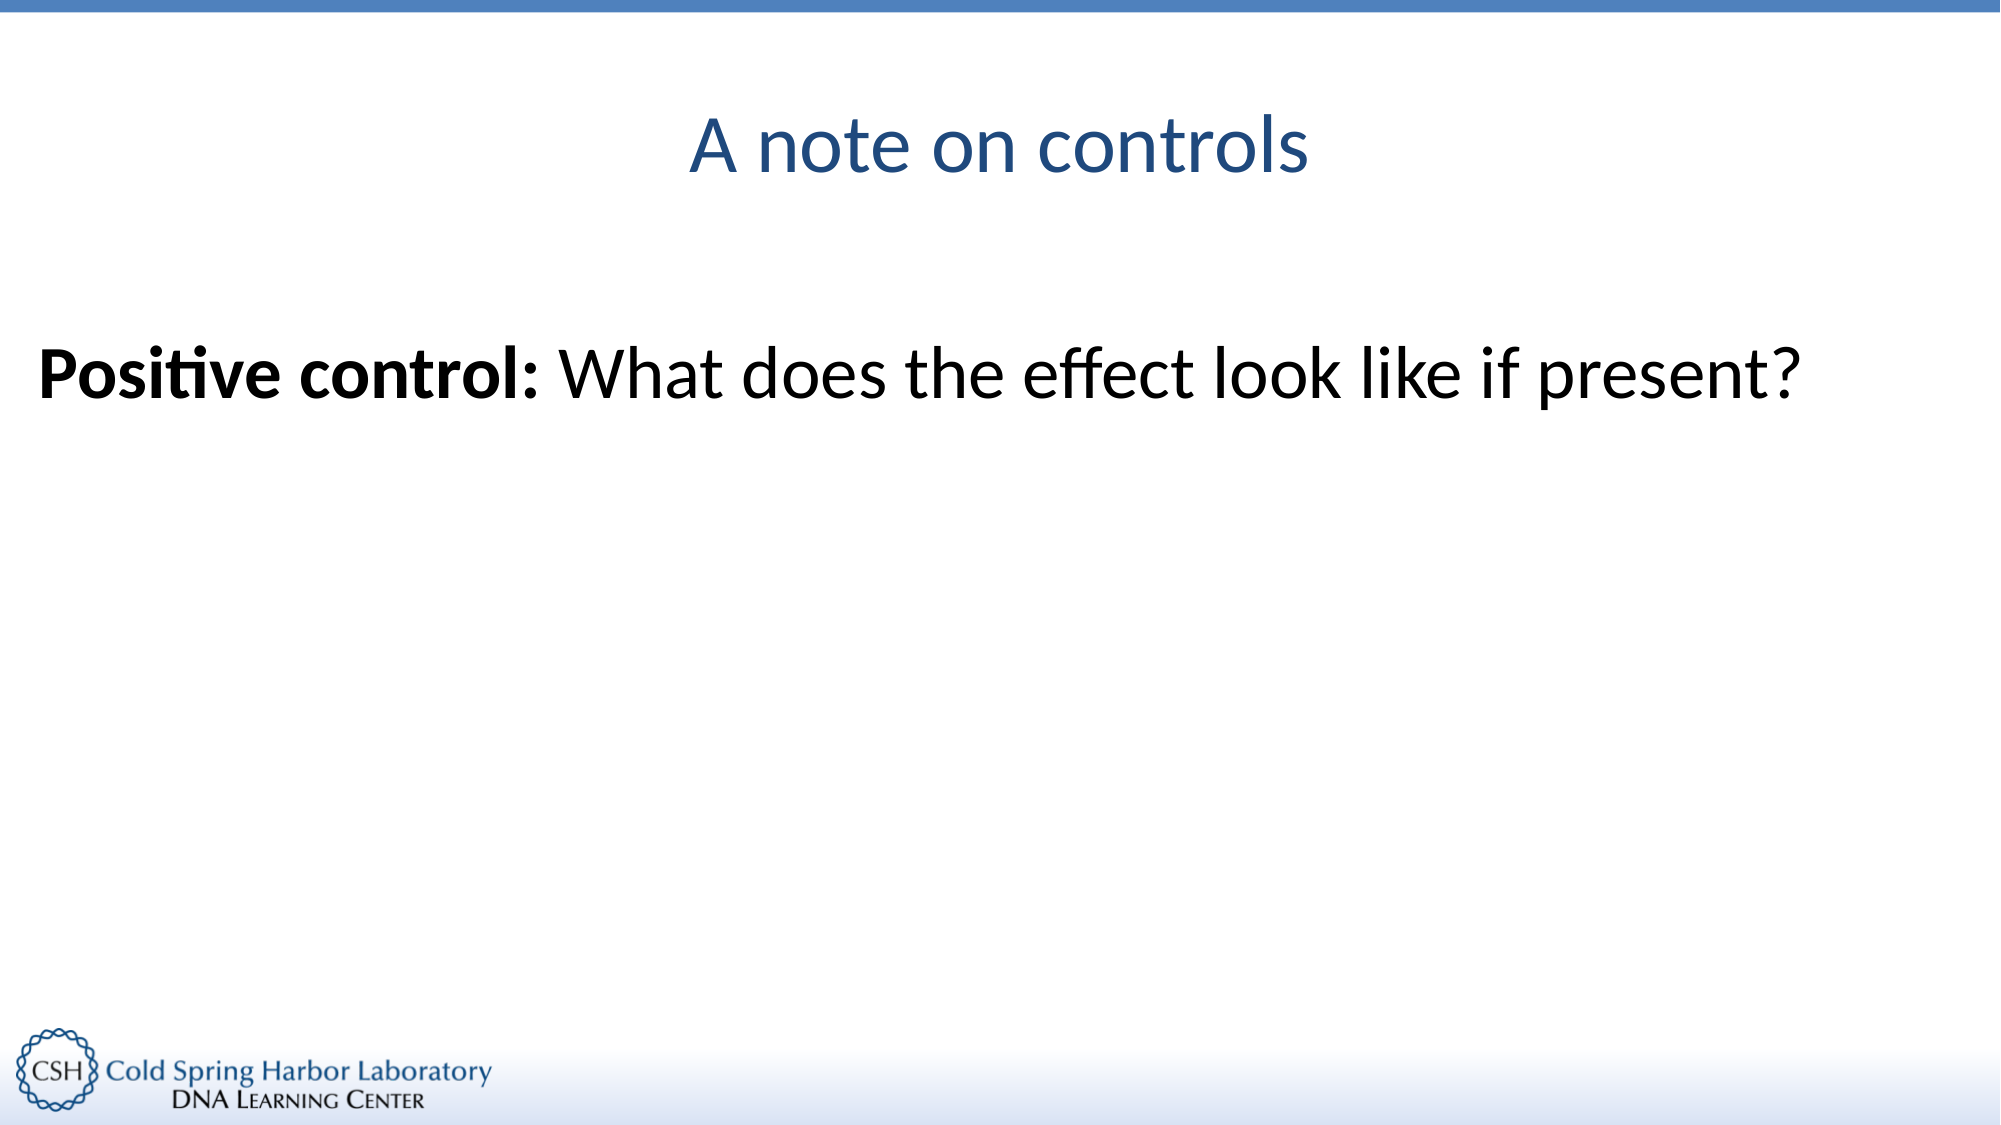

# A note on controls
Positive control: What does the effect look like if present?